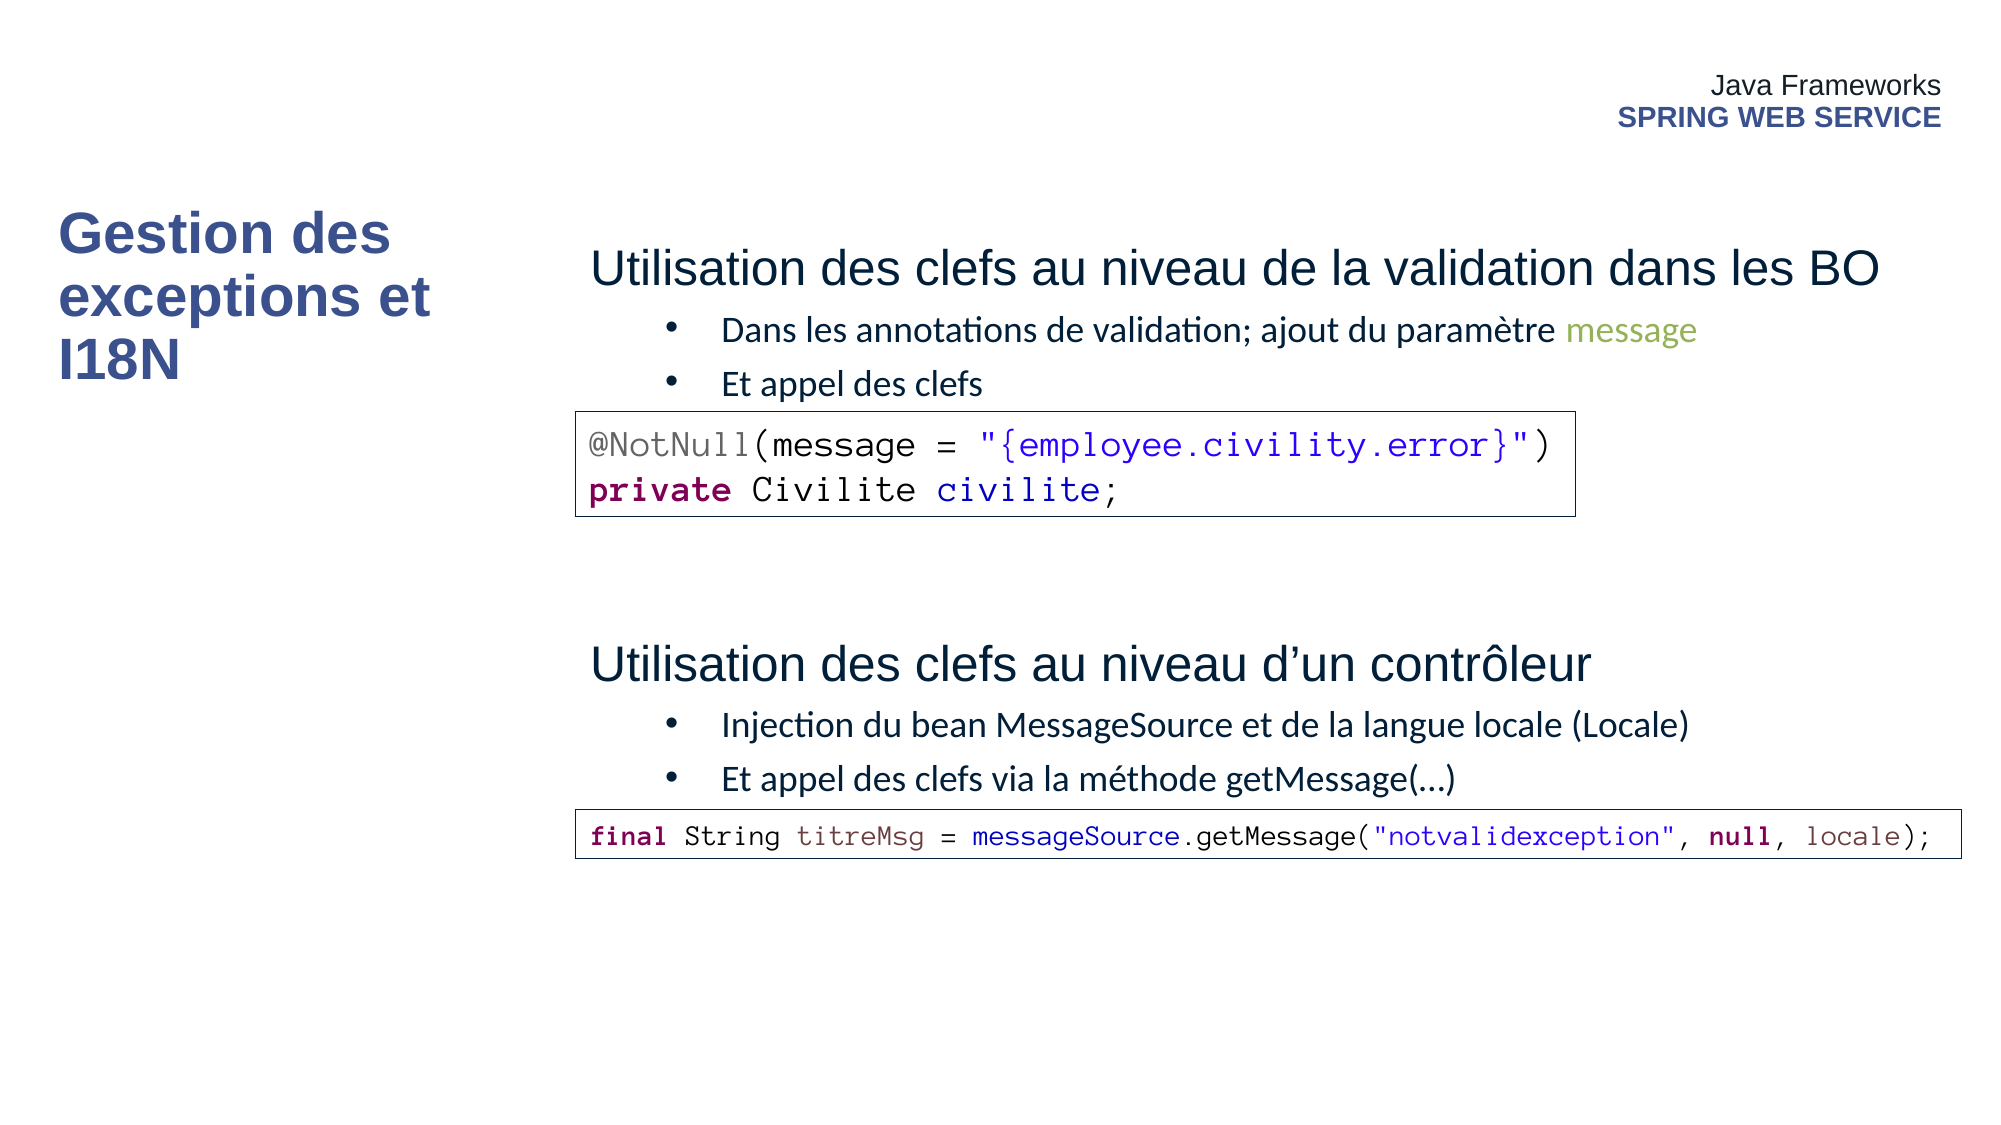

Java Frameworks
Spring Web Service
Gestion des exceptions et I18N
Utilisation des clefs au niveau de la validation dans les BO
Dans les annotations de validation; ajout du paramètre message
Et appel des clefs

Utilisation des clefs au niveau d’un contrôleur
Injection du bean MessageSource et de la langue locale (Locale)
Et appel des clefs via la méthode getMessage(…)
@NotNull(message = "{employee.civility.error}")
private Civilite civilite;
final String titreMsg = messageSource.getMessage("notvalidexception", null, locale);